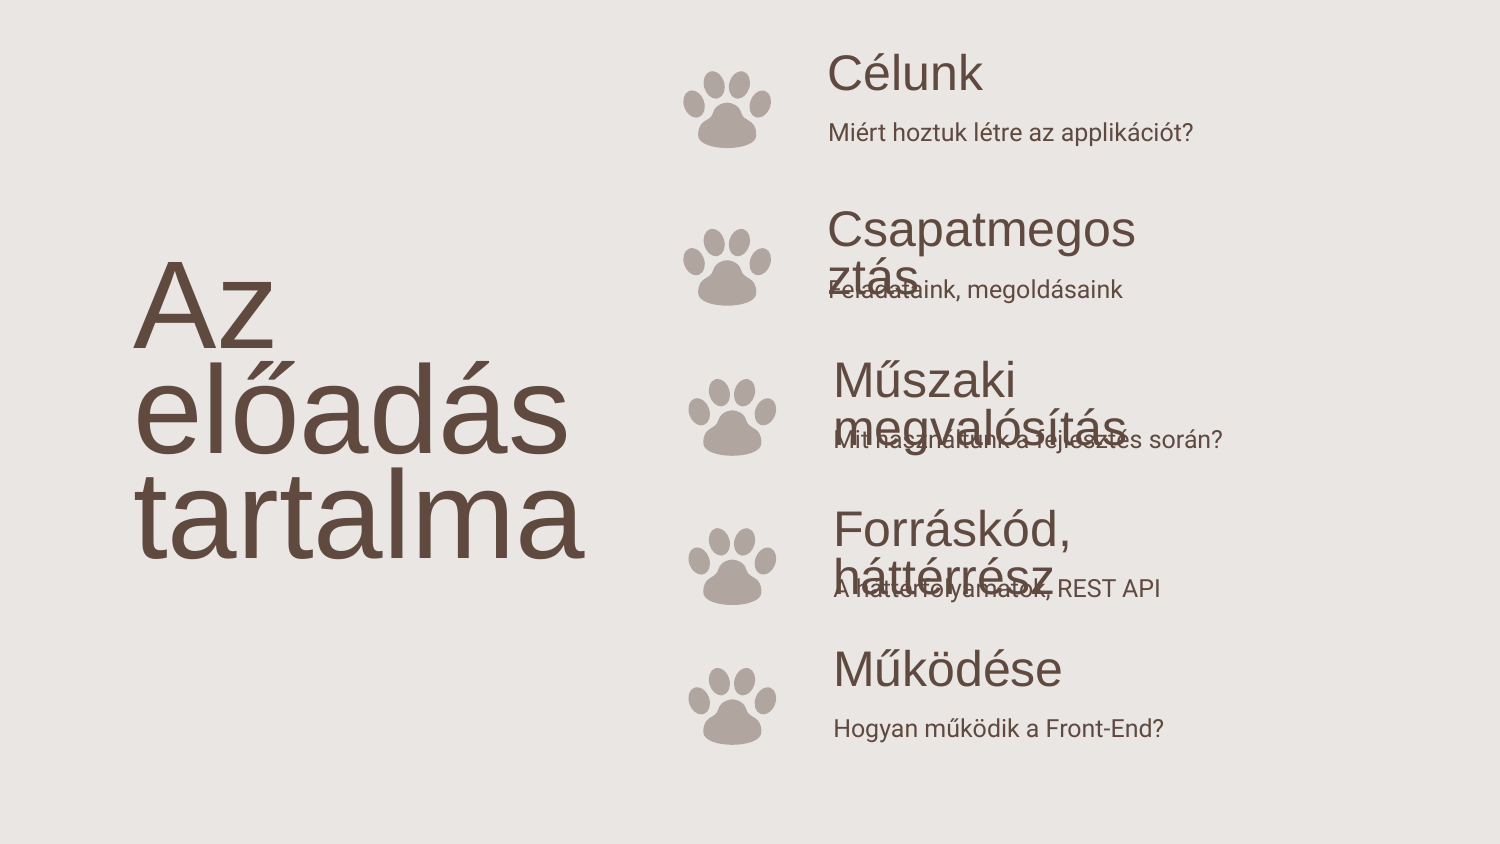

Célunk

Miért hoztuk létre az applikációt?
Csapatmegosztás

Feladataink, megoldásaink
# Az előadás tartalma
Műszaki megvalósítás

Mit használtunk a fejlesztés során?
Forráskód, háttérrész

A háttérfolyamatok, REST API
Működése

Hogyan működik a Front-End?